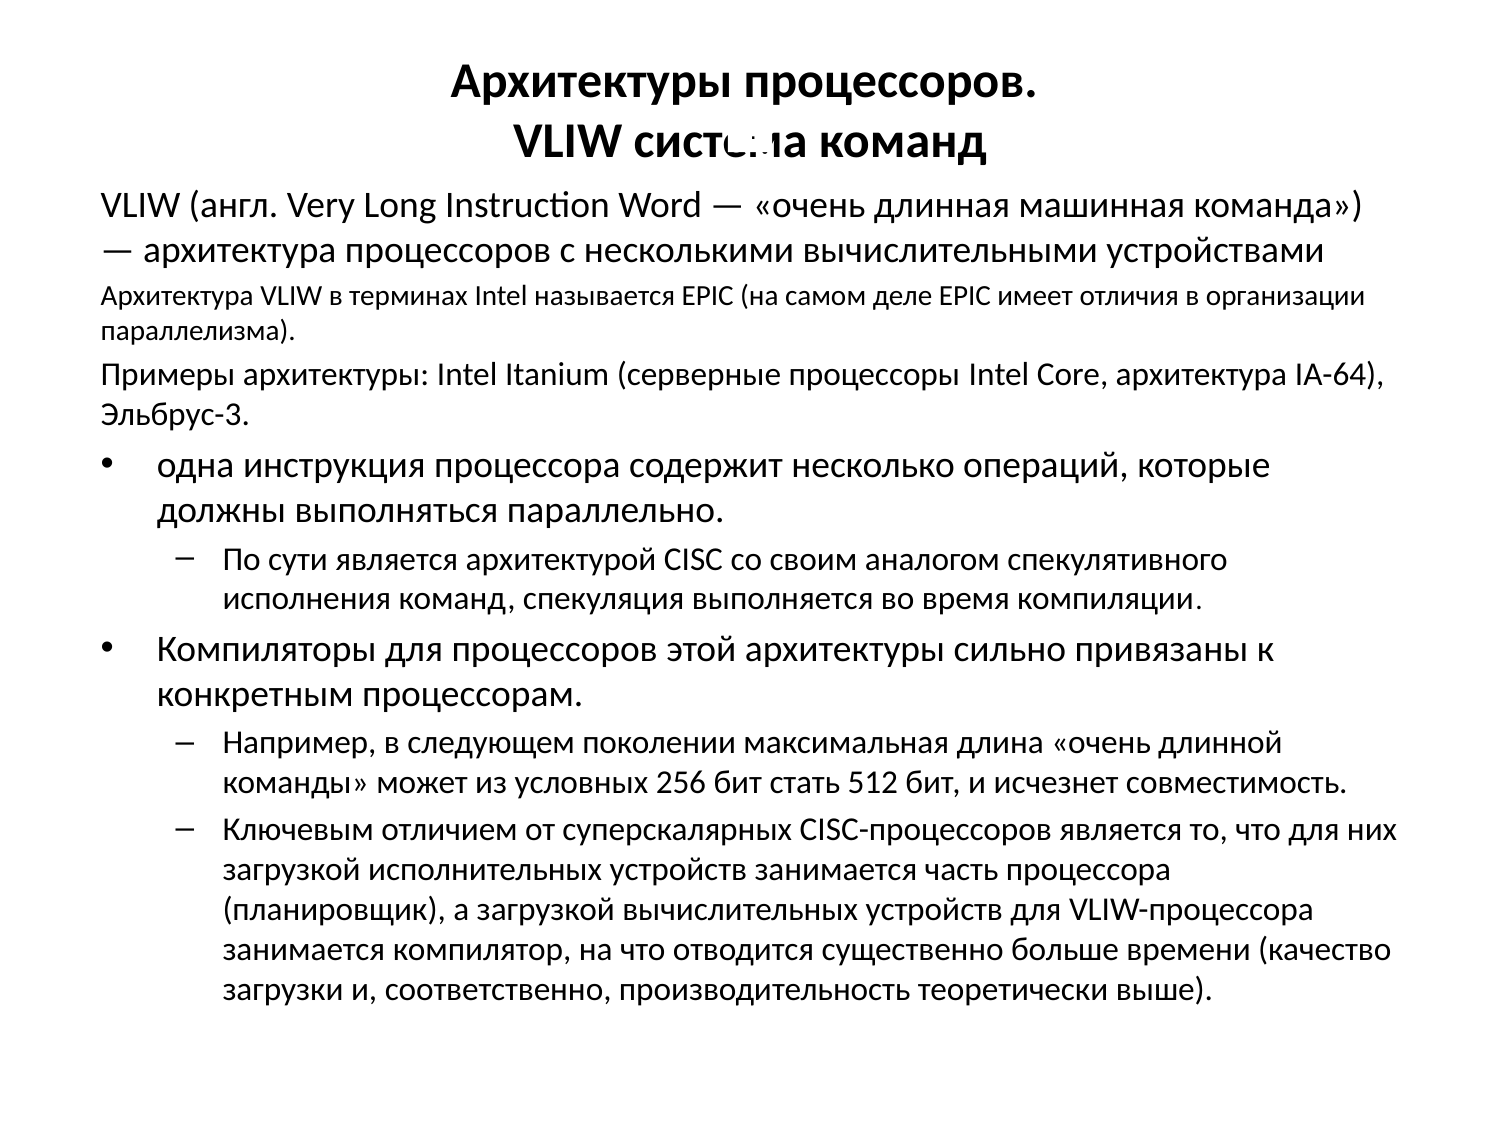

# Архитектуры процессоров. VLIW система команд
 .
VLIW (англ. Very Long Instruction Word — «очень длинная машинная команда») — архитектура процессоров с несколькими вычислительными устройствами
Архитектура VLIW в терминах Intel называется EPIC (на самом деле EPIC имеет отличия в организации параллелизма).
Примеры архитектуры: Intel Itanium (серверные процессоры Intel Core, архитектура IA-64), Эльбрус-3.
одна инструкция процессора содержит несколько операций, которые должны выполняться параллельно.
По сути является архитектурой CISC со своим аналогом спекулятивного исполнения команд, спекуляция выполняется во время компиляции.
Компиляторы для процессоров этой архитектуры сильно привязаны к конкретным процессорам.
Например, в следующем поколении максимальная длина «очень длинной команды» может из условных 256 бит стать 512 бит, и исчезнет совместимость.
Ключевым отличием от суперскалярных CISC-процессоров является то, что для них загрузкой исполнительных устройств занимается часть процессора (планировщик), а загрузкой вычислительных устройств для VLIW-процессора занимается компилятор, на что отводится существенно больше времени (качество загрузки и, соответственно, производительность теоретически выше).